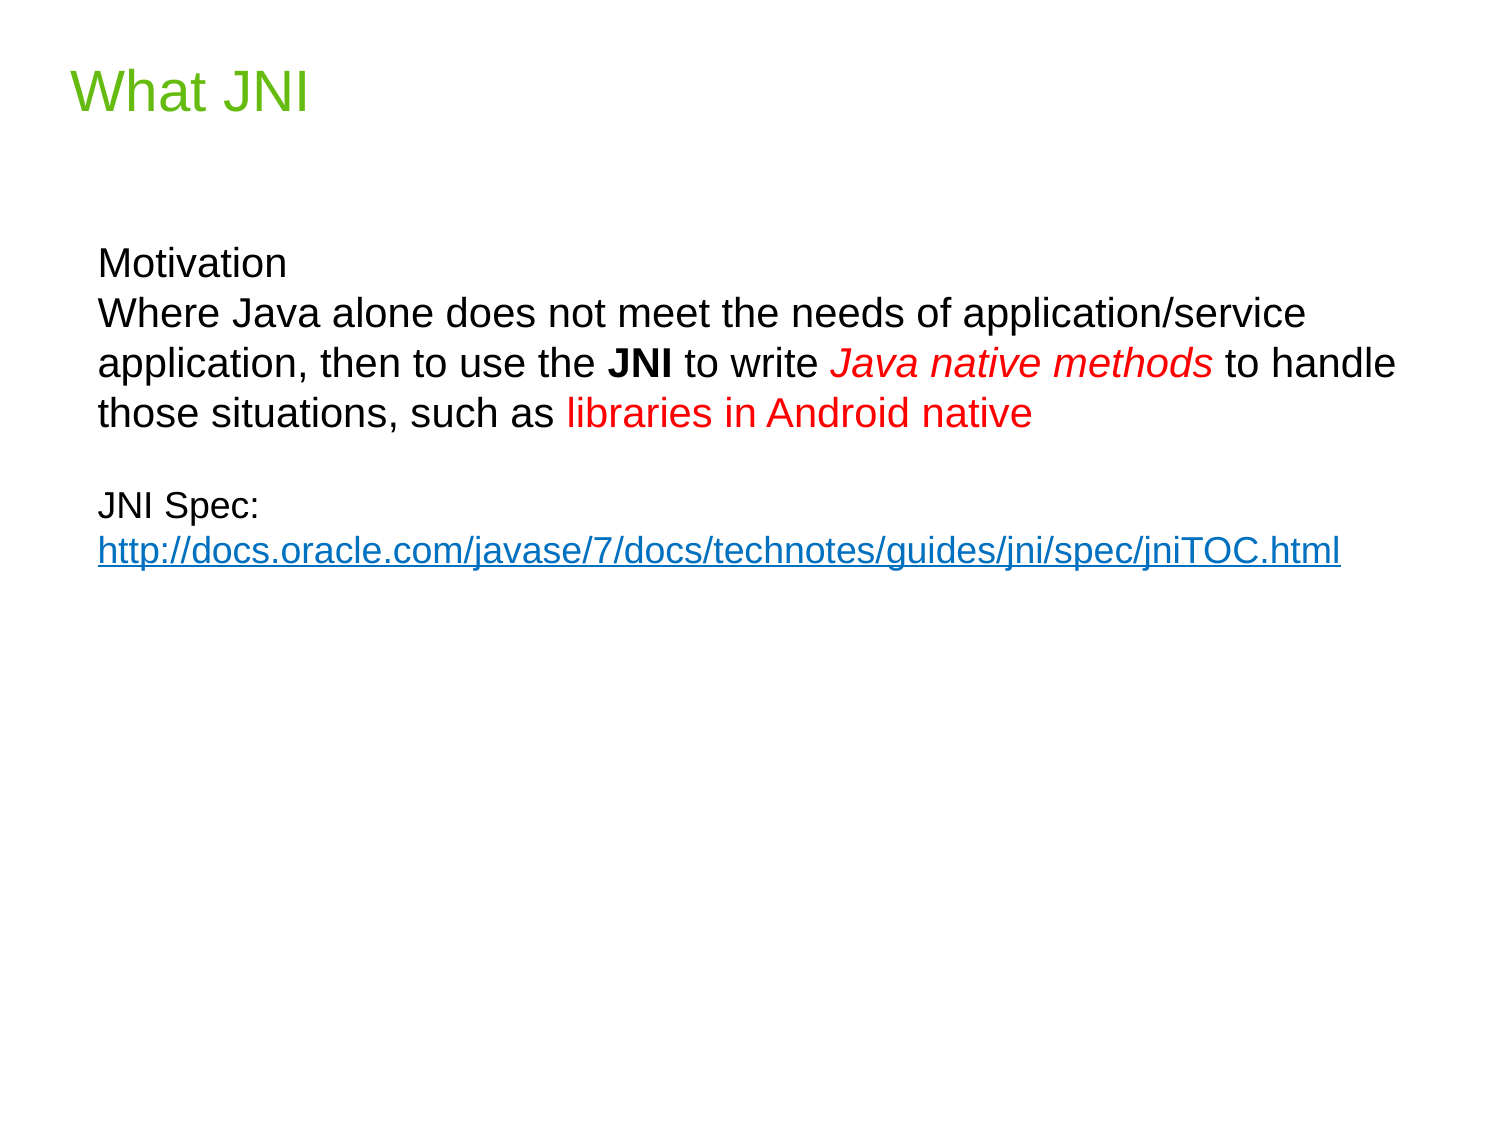

# What JNI
Motivation
Where Java alone does not meet the needs of application/service application, then to use the JNI to write Java native methods to handle those situations, such as libraries in Android native

JNI Spec: http://docs.oracle.com/javase/7/docs/technotes/guides/jni/spec/jniTOC.html